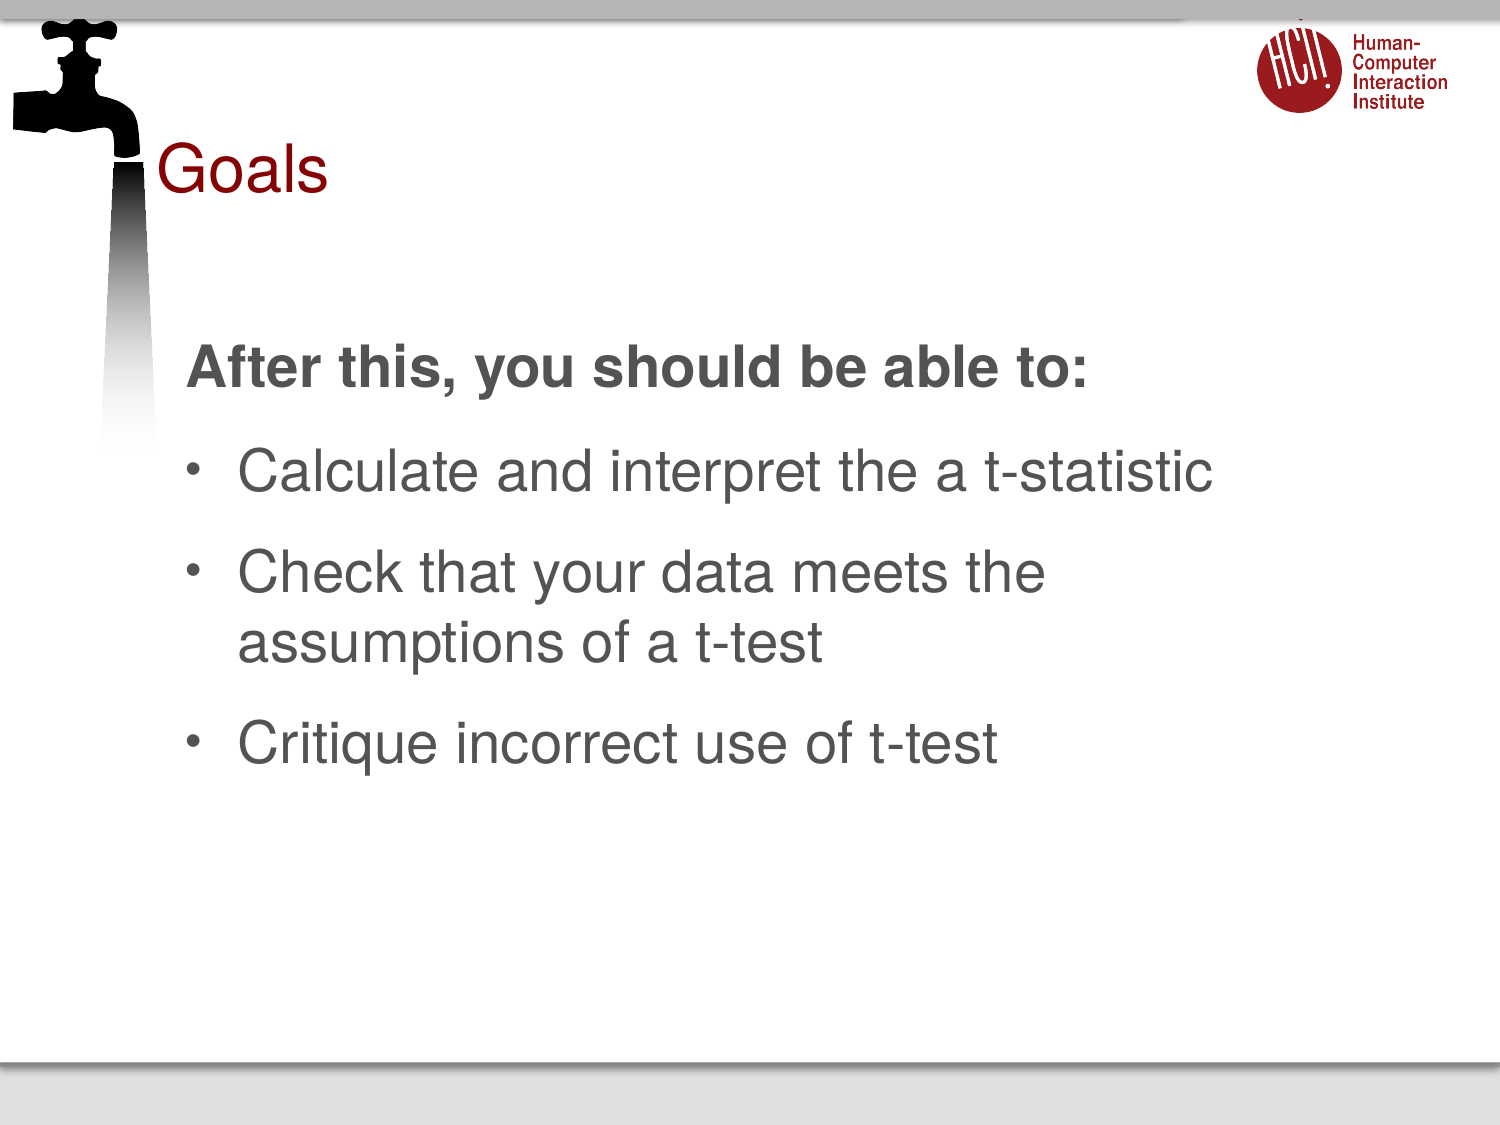

# Goals
After this, you should be able to:
Calculate and interpret the a t-statistic
Check that your data meets the assumptions of a t-test
Critique incorrect use of t-test